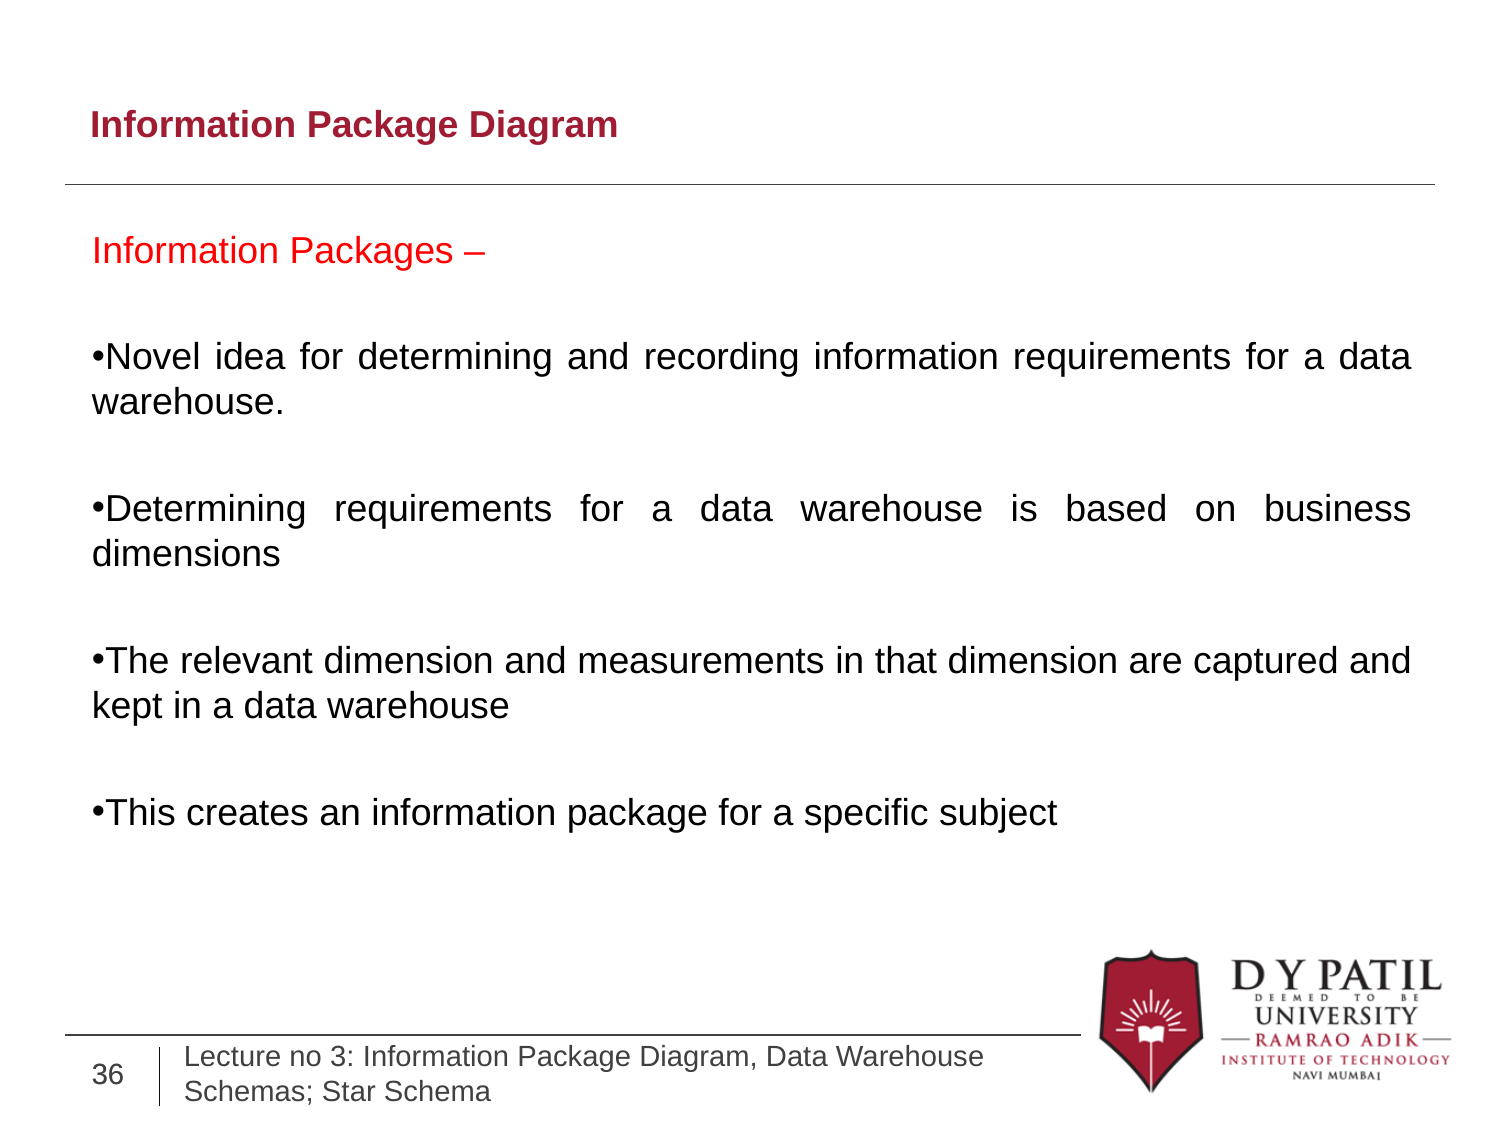

Information Package Diagram
Information Packages –

Novel idea for determining and recording information requirements for a data warehouse.

Determining requirements for a data warehouse is based on business dimensions

The relevant dimension and measurements in that dimension are captured and kept in a data warehouse

This creates an information package for a specific subject
36
36

Lecture no 3: Information Package Diagram, Data Warehouse  Schemas; Star Schema